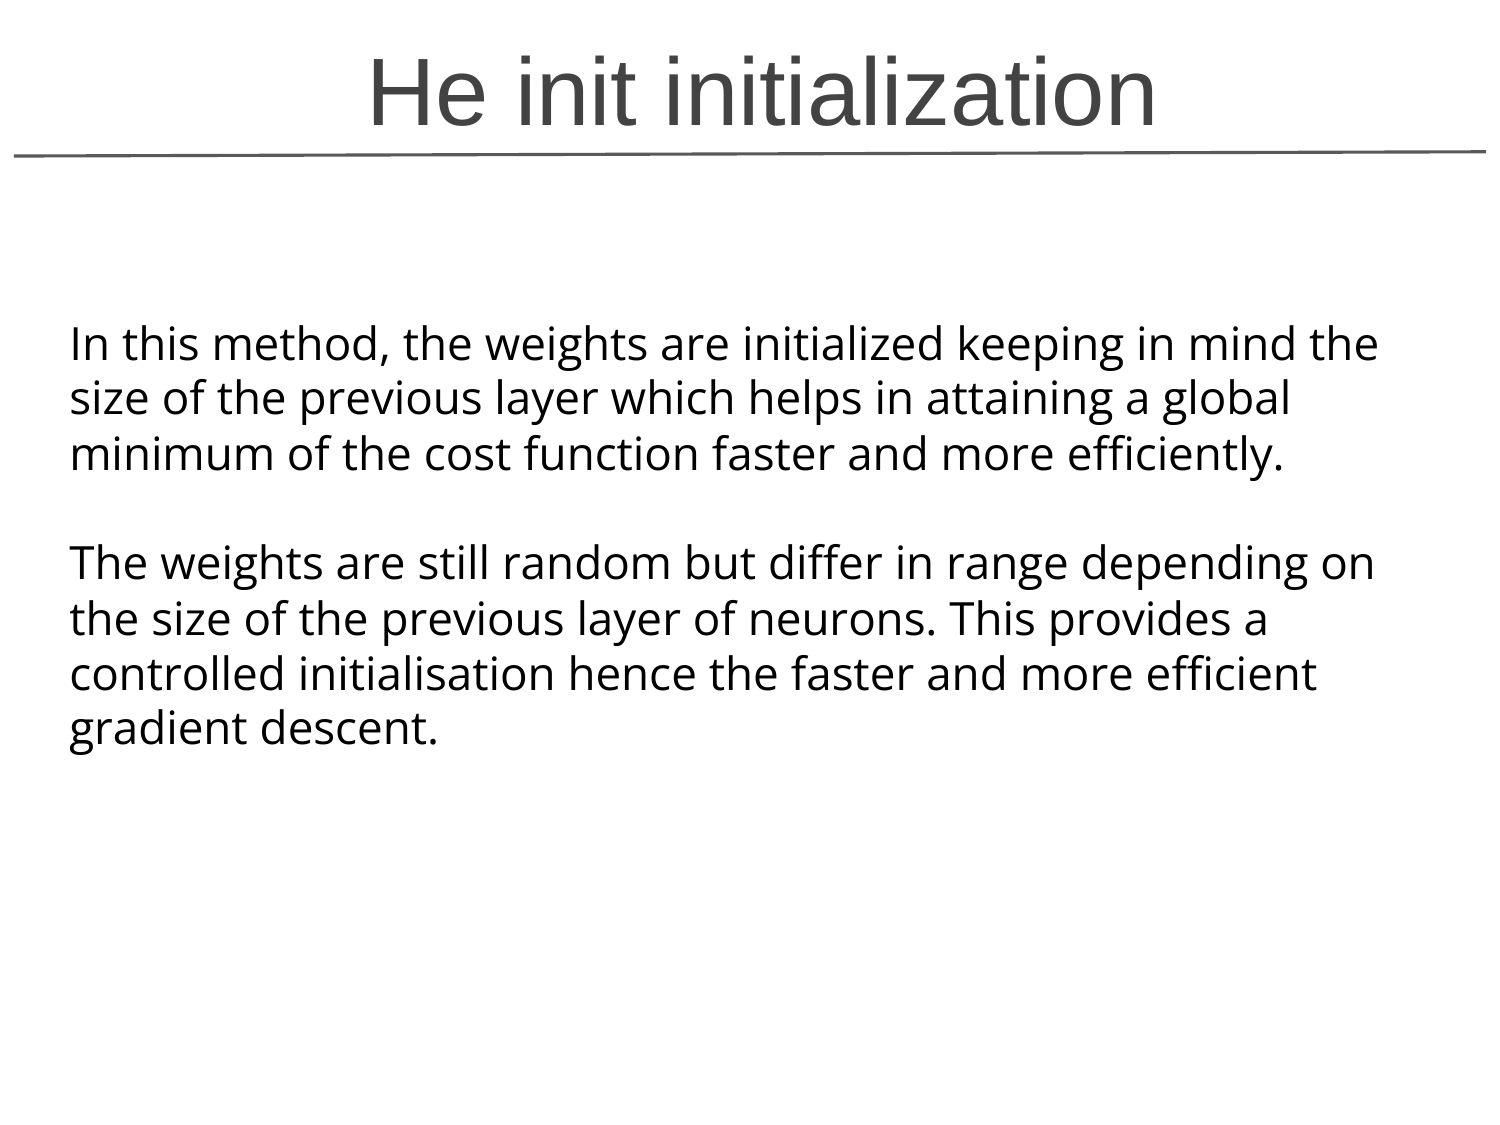

He init initialization

In this method, the weights are initialized keeping in mind the size of the previous layer which helps in attaining a global minimum of the cost function faster and more efficiently.

The weights are still random but differ in range depending on the size of the previous layer of neurons. This provides a controlled initialisation hence the faster and more efficient gradient descent.